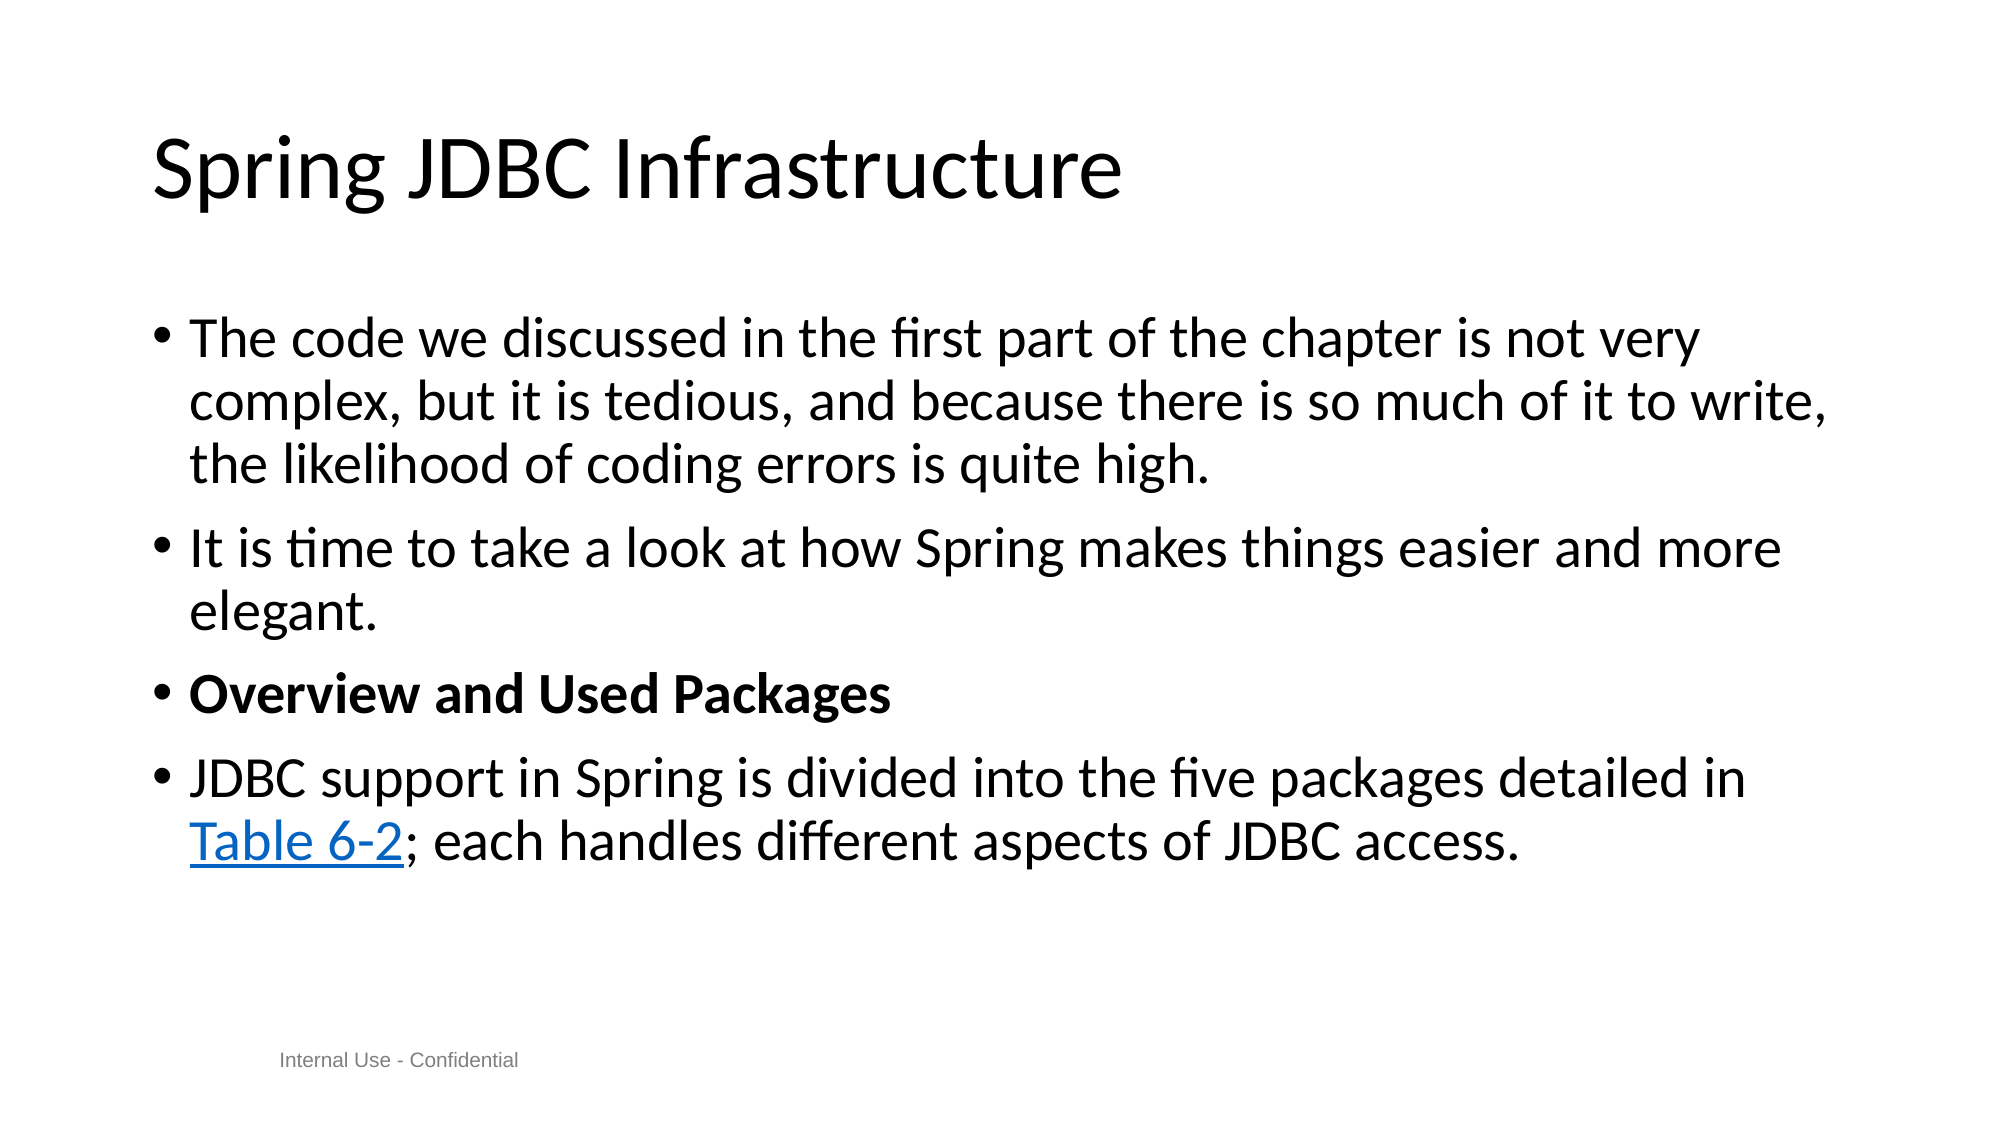

# Spring JDBC Infrastructure
The code we discussed in the first part of the chapter is not very complex, but it is tedious, and because there is so much of it to write, the likelihood of coding errors is quite high.
It is time to take a look at how Spring makes things easier and more elegant.
Overview and Used Packages
JDBC support in Spring is divided into the five packages detailed in Table 6-2; each handles different aspects of JDBC access.